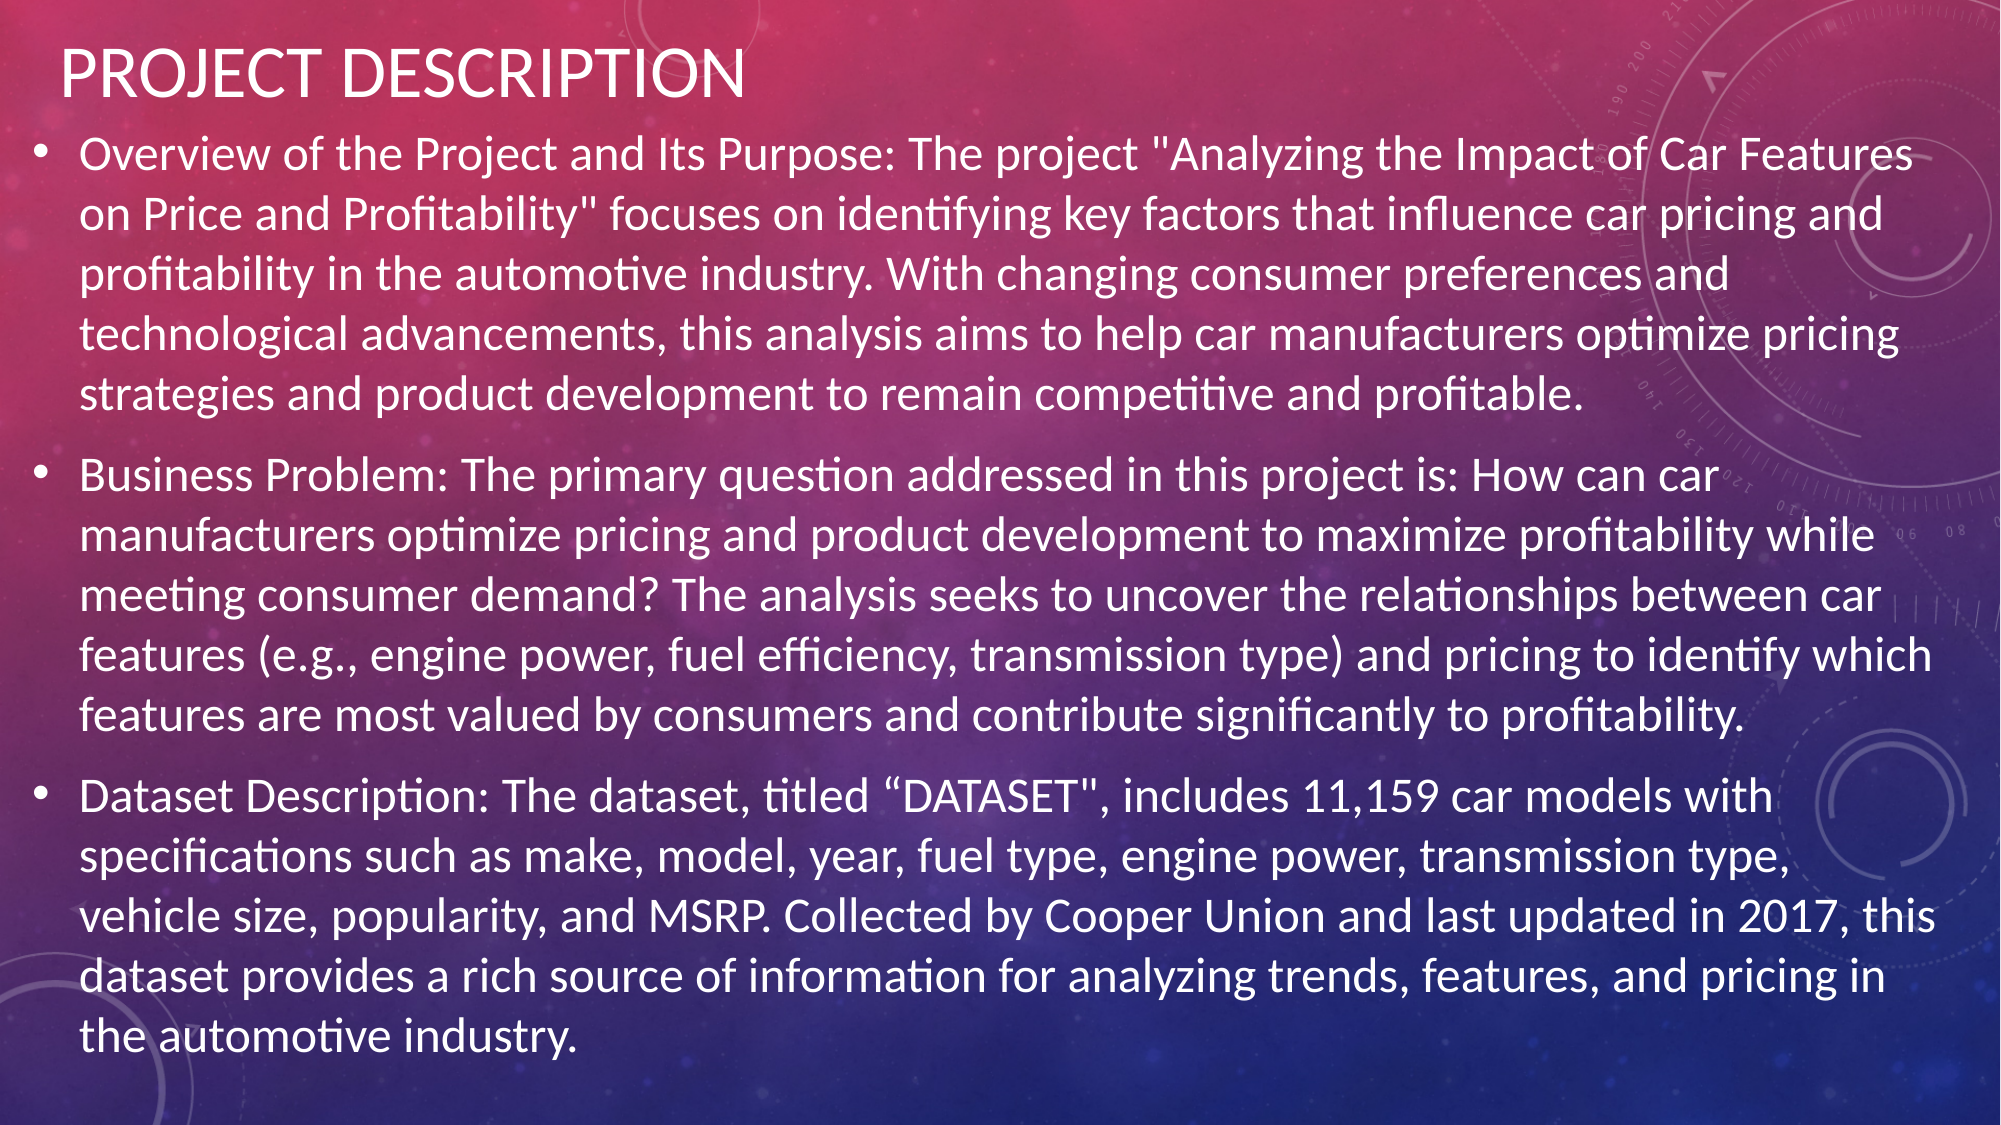

# project DESCRIPTION

Overview of the Project and Its Purpose: The project "Analyzing the Impact of Car Features on Price and Profitability" focuses on identifying key factors that influence car pricing and profitability in the automotive industry. With changing consumer preferences and technological advancements, this analysis aims to help car manufacturers optimize pricing strategies and product development to remain competitive and profitable.
Business Problem: The primary question addressed in this project is: How can car manufacturers optimize pricing and product development to maximize profitability while meeting consumer demand? The analysis seeks to uncover the relationships between car features (e.g., engine power, fuel efficiency, transmission type) and pricing to identify which features are most valued by consumers and contribute significantly to profitability.
Dataset Description: The dataset, titled “DATASET", includes 11,159 car models with specifications such as make, model, year, fuel type, engine power, transmission type, vehicle size, popularity, and MSRP. Collected by Cooper Union and last updated in 2017, this dataset provides a rich source of information for analyzing trends, features, and pricing in the automotive industry.